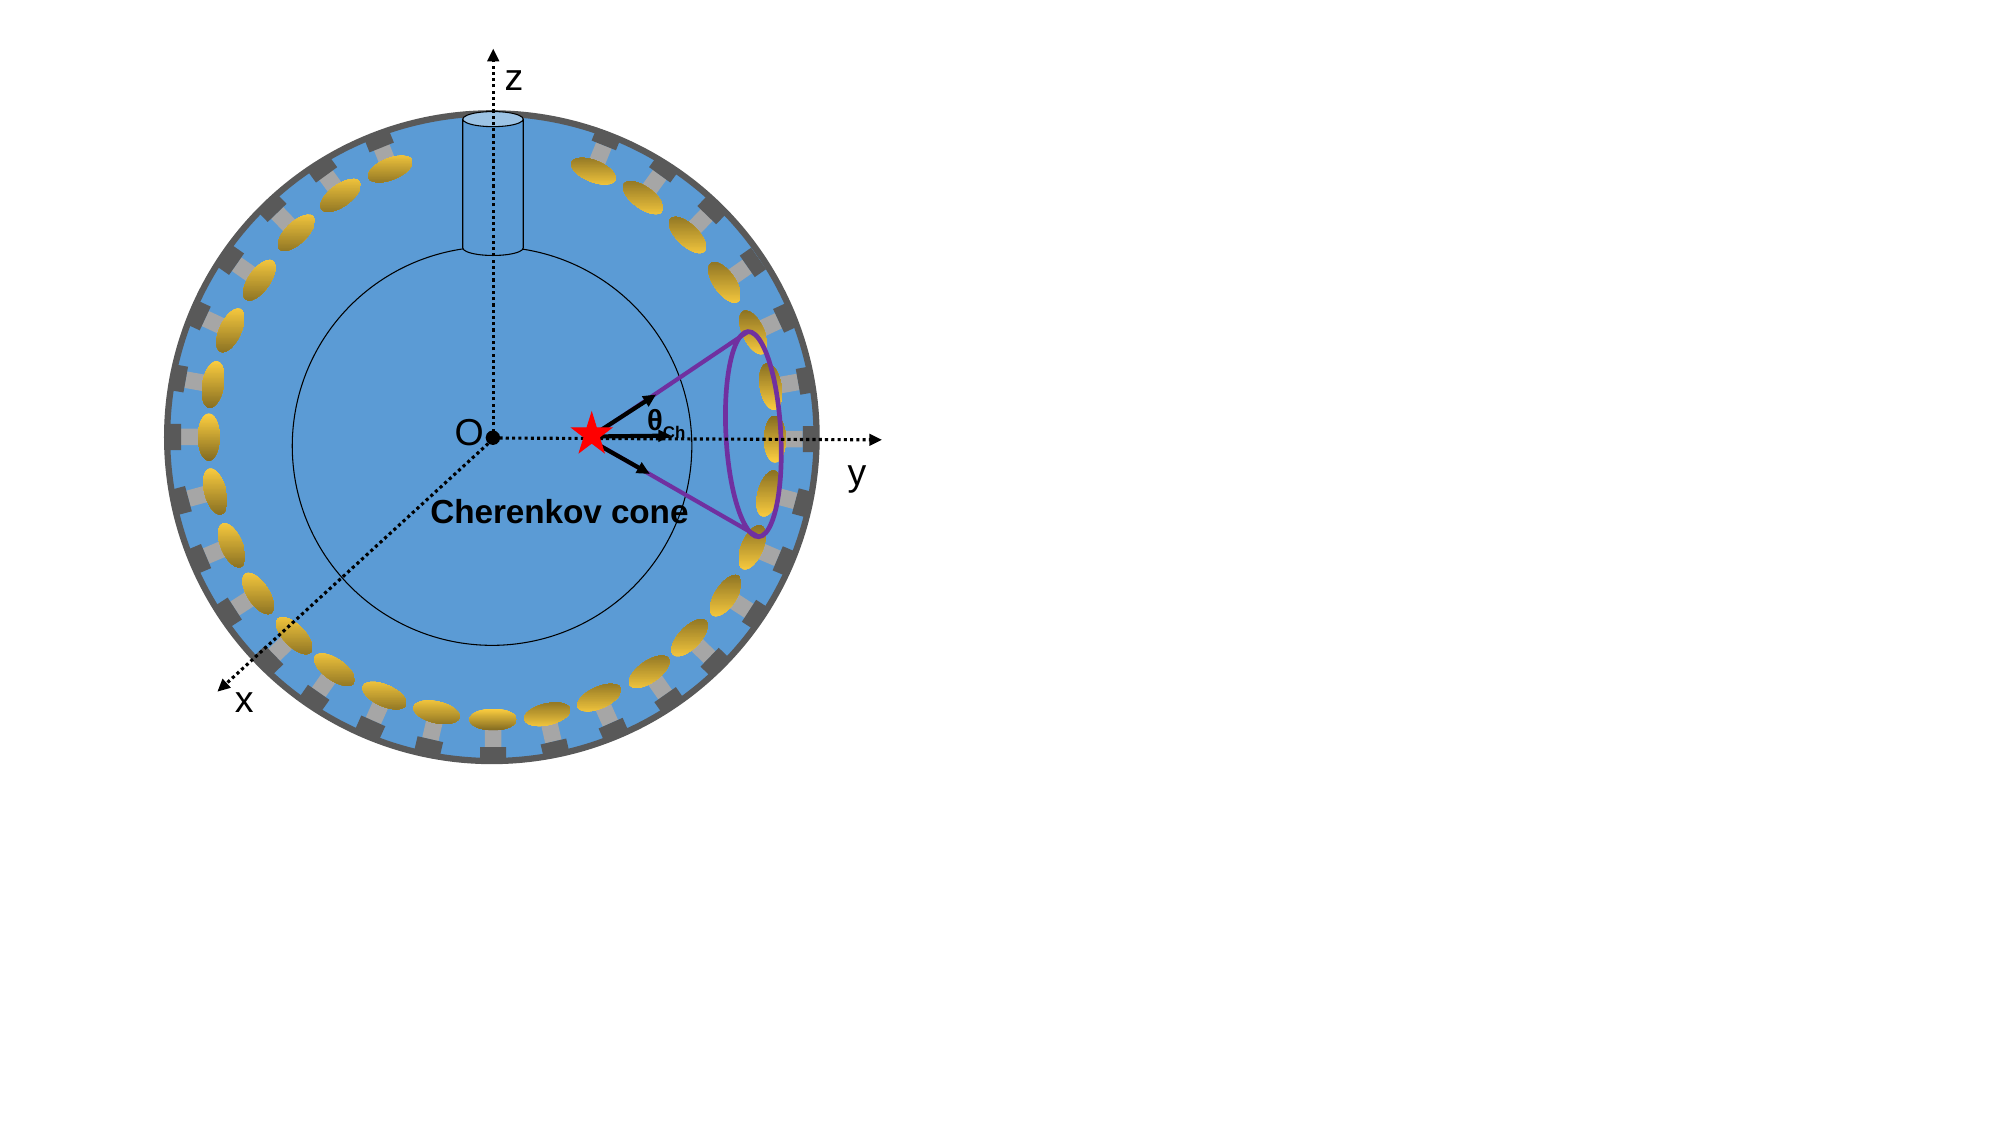

z

Cherenkov cone
θCh

O
y
x